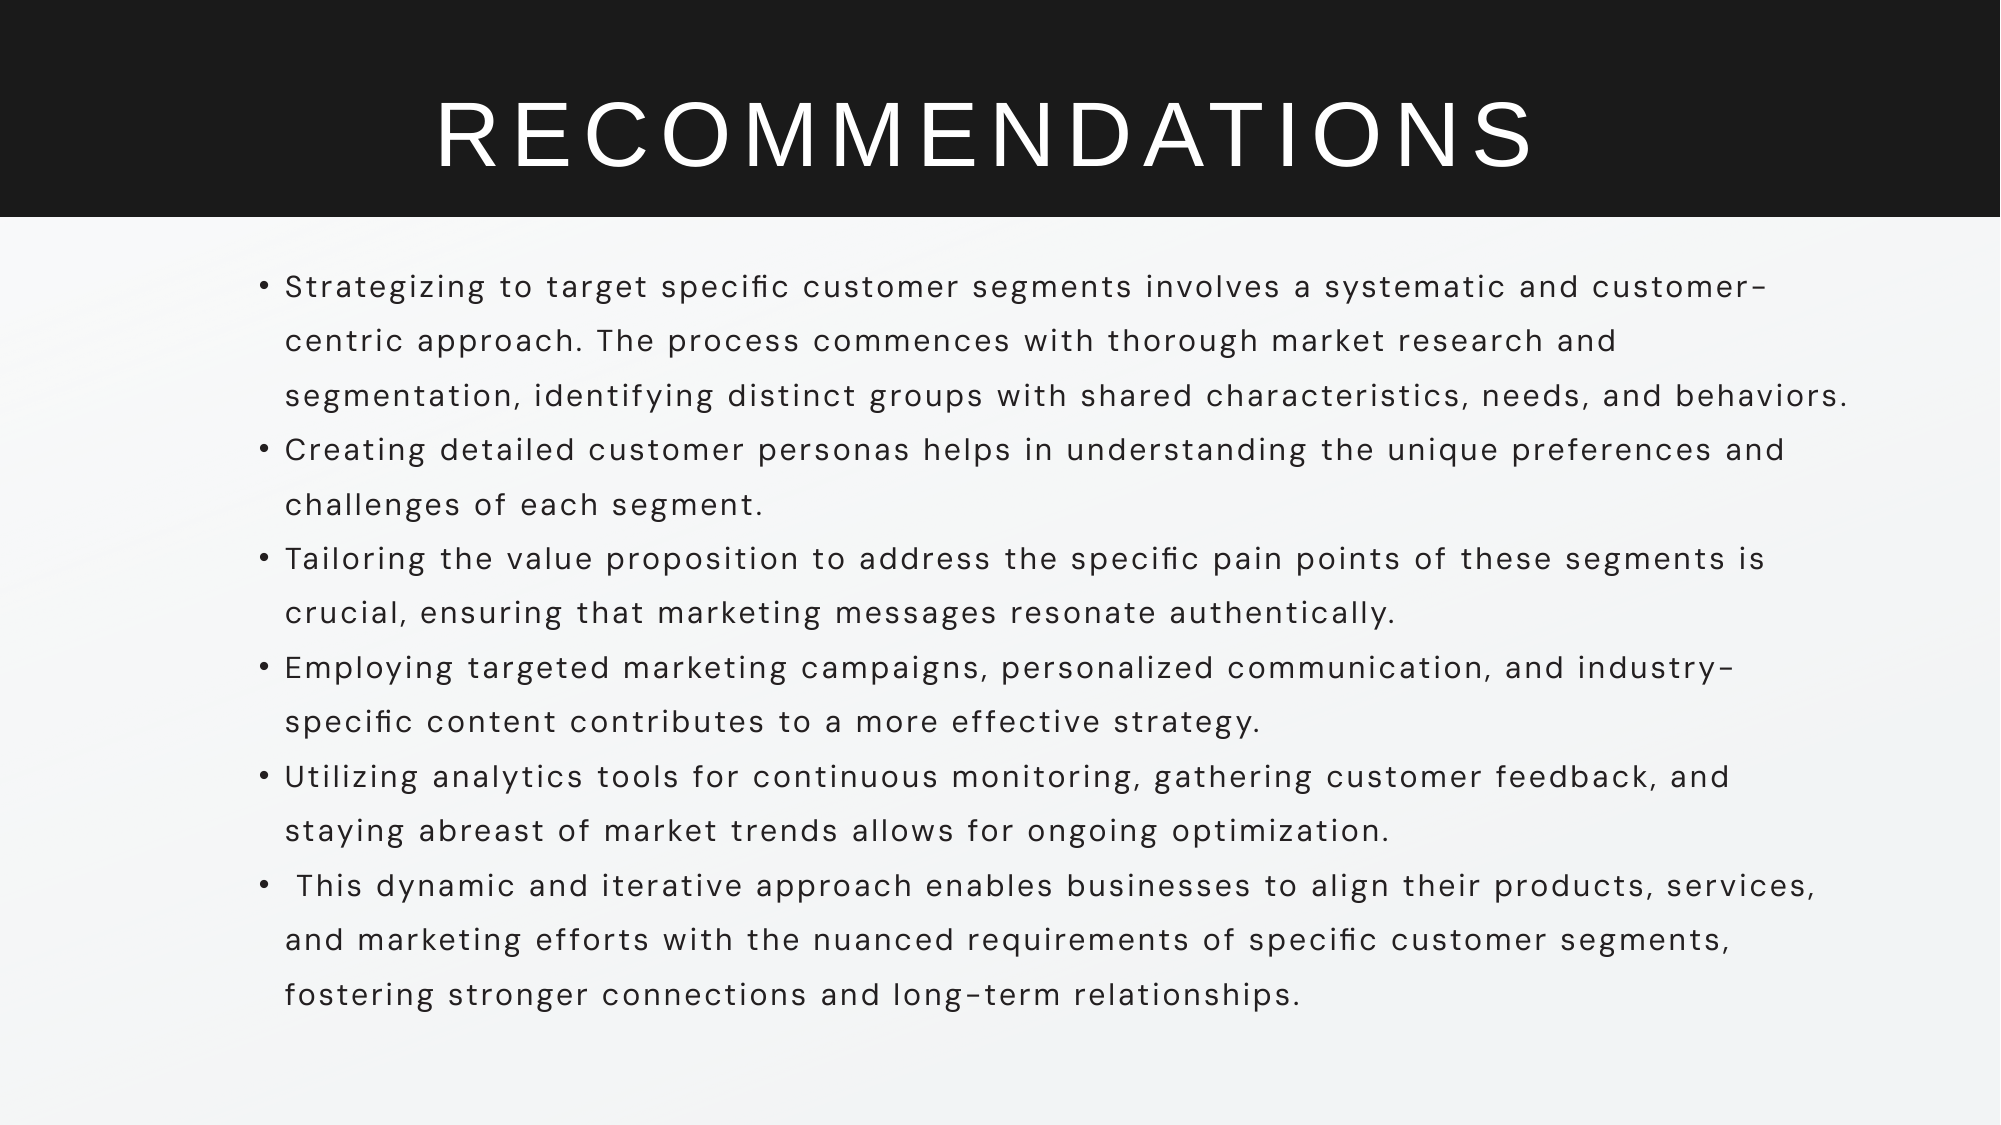

RECOMMENDATIONS
Strategizing to target specific customer segments involves a systematic and customer-centric approach. The process commences with thorough market research and segmentation, identifying distinct groups with shared characteristics, needs, and behaviors.
Creating detailed customer personas helps in understanding the unique preferences and challenges of each segment.
Tailoring the value proposition to address the specific pain points of these segments is crucial, ensuring that marketing messages resonate authentically.
Employing targeted marketing campaigns, personalized communication, and industry-specific content contributes to a more effective strategy.
Utilizing analytics tools for continuous monitoring, gathering customer feedback, and staying abreast of market trends allows for ongoing optimization.
 This dynamic and iterative approach enables businesses to align their products, services, and marketing efforts with the nuanced requirements of specific customer segments, fostering stronger connections and long-term relationships.